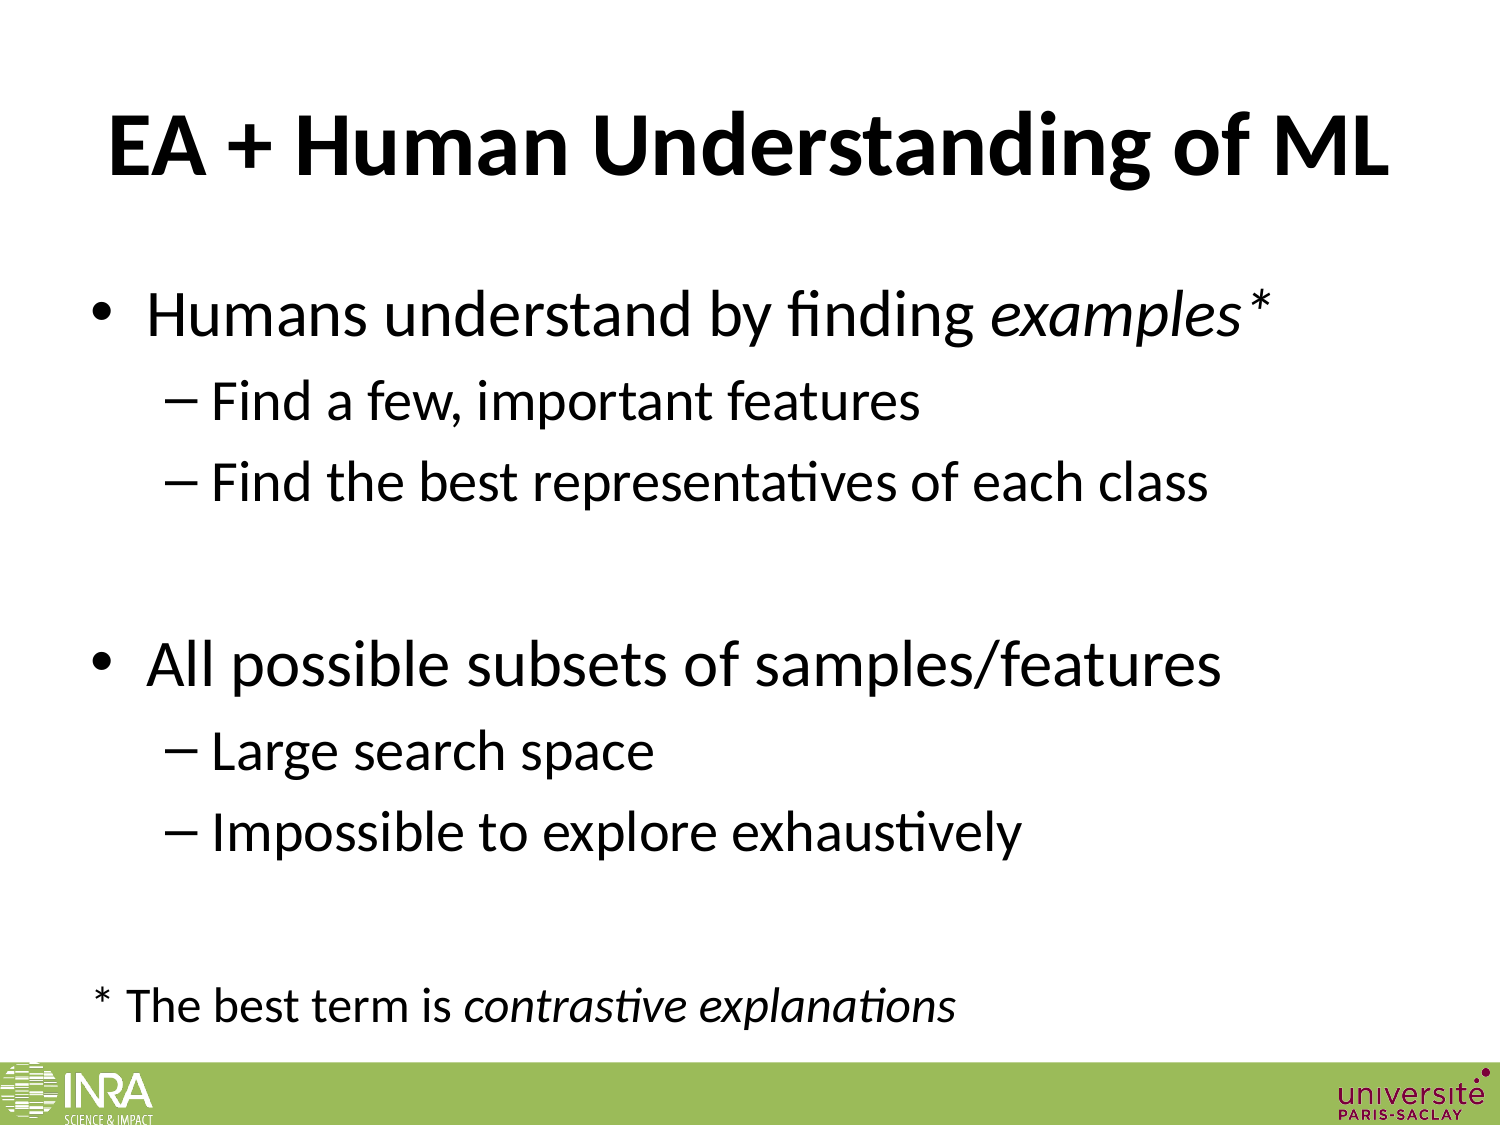

# EA + Human Understanding of ML
Humans understand by finding examples*
Find a few, important features
Find the best representatives of each class

All possible subsets of samples/features
Large search space
Impossible to explore exhaustively

* The best term is contrastive explanations